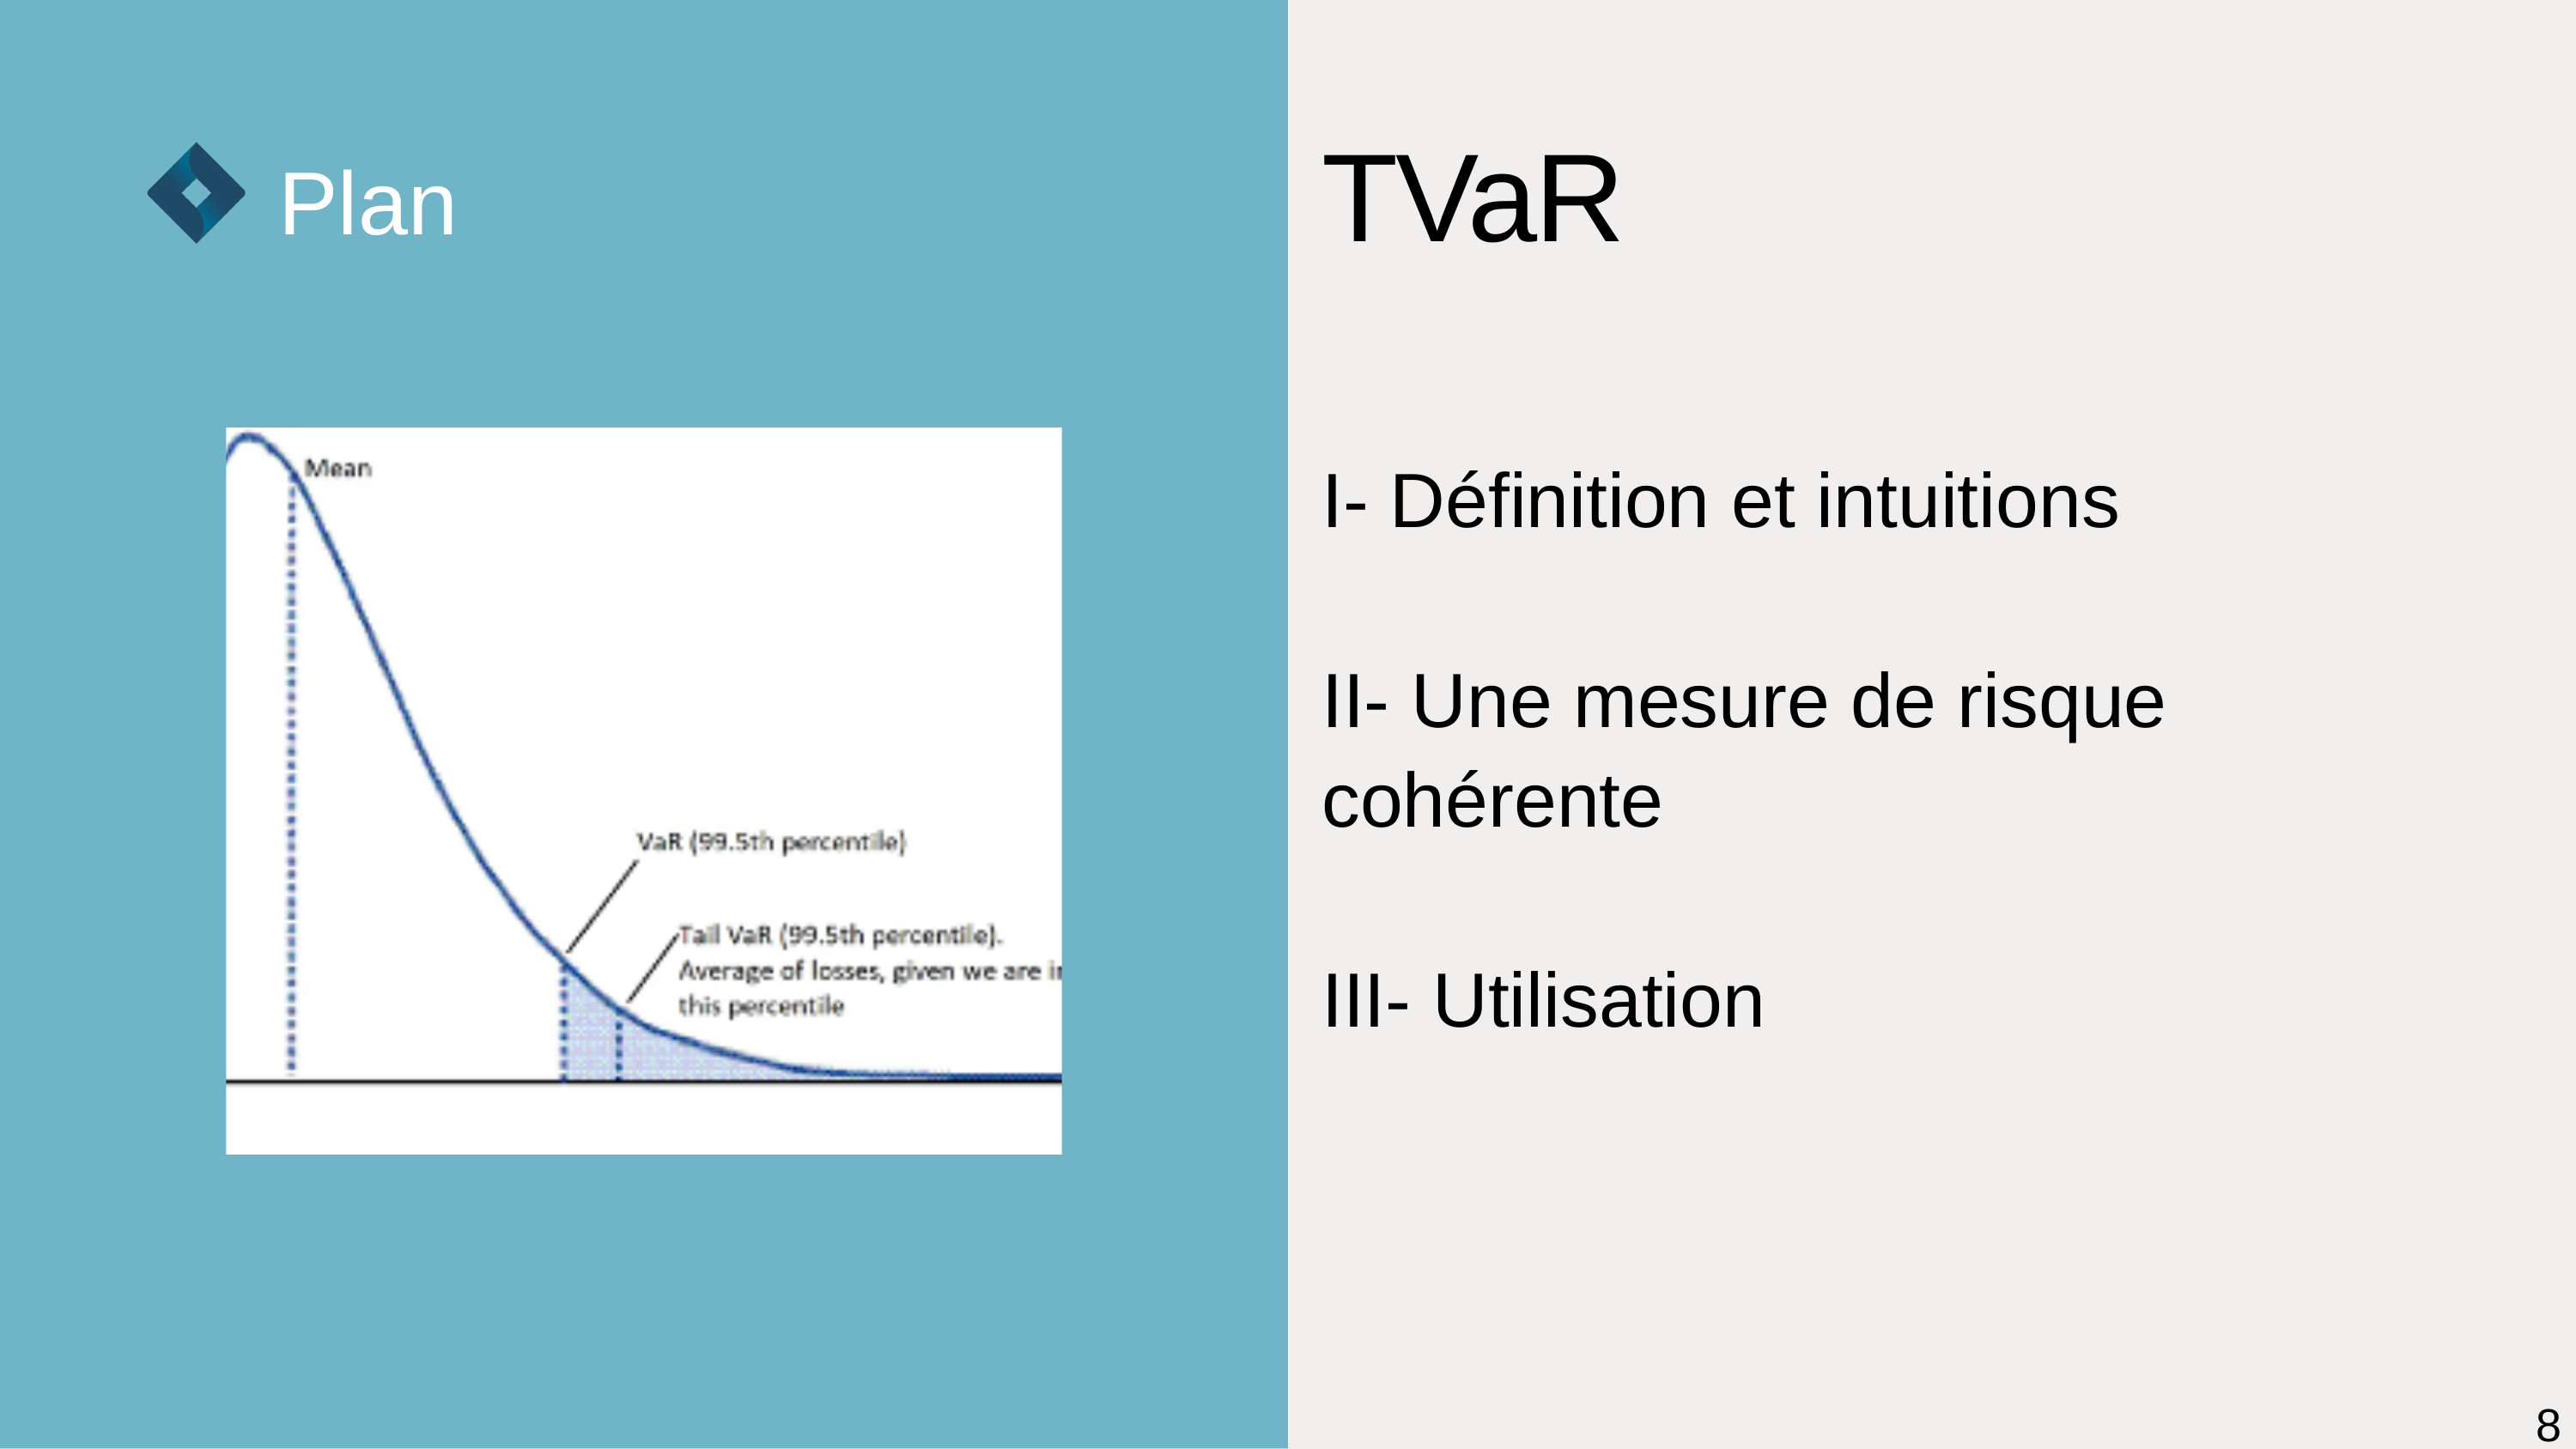

TVaR

I- Définition et intuitions

II- Une mesure de risque cohérente

III- Utilisation

Plan

8